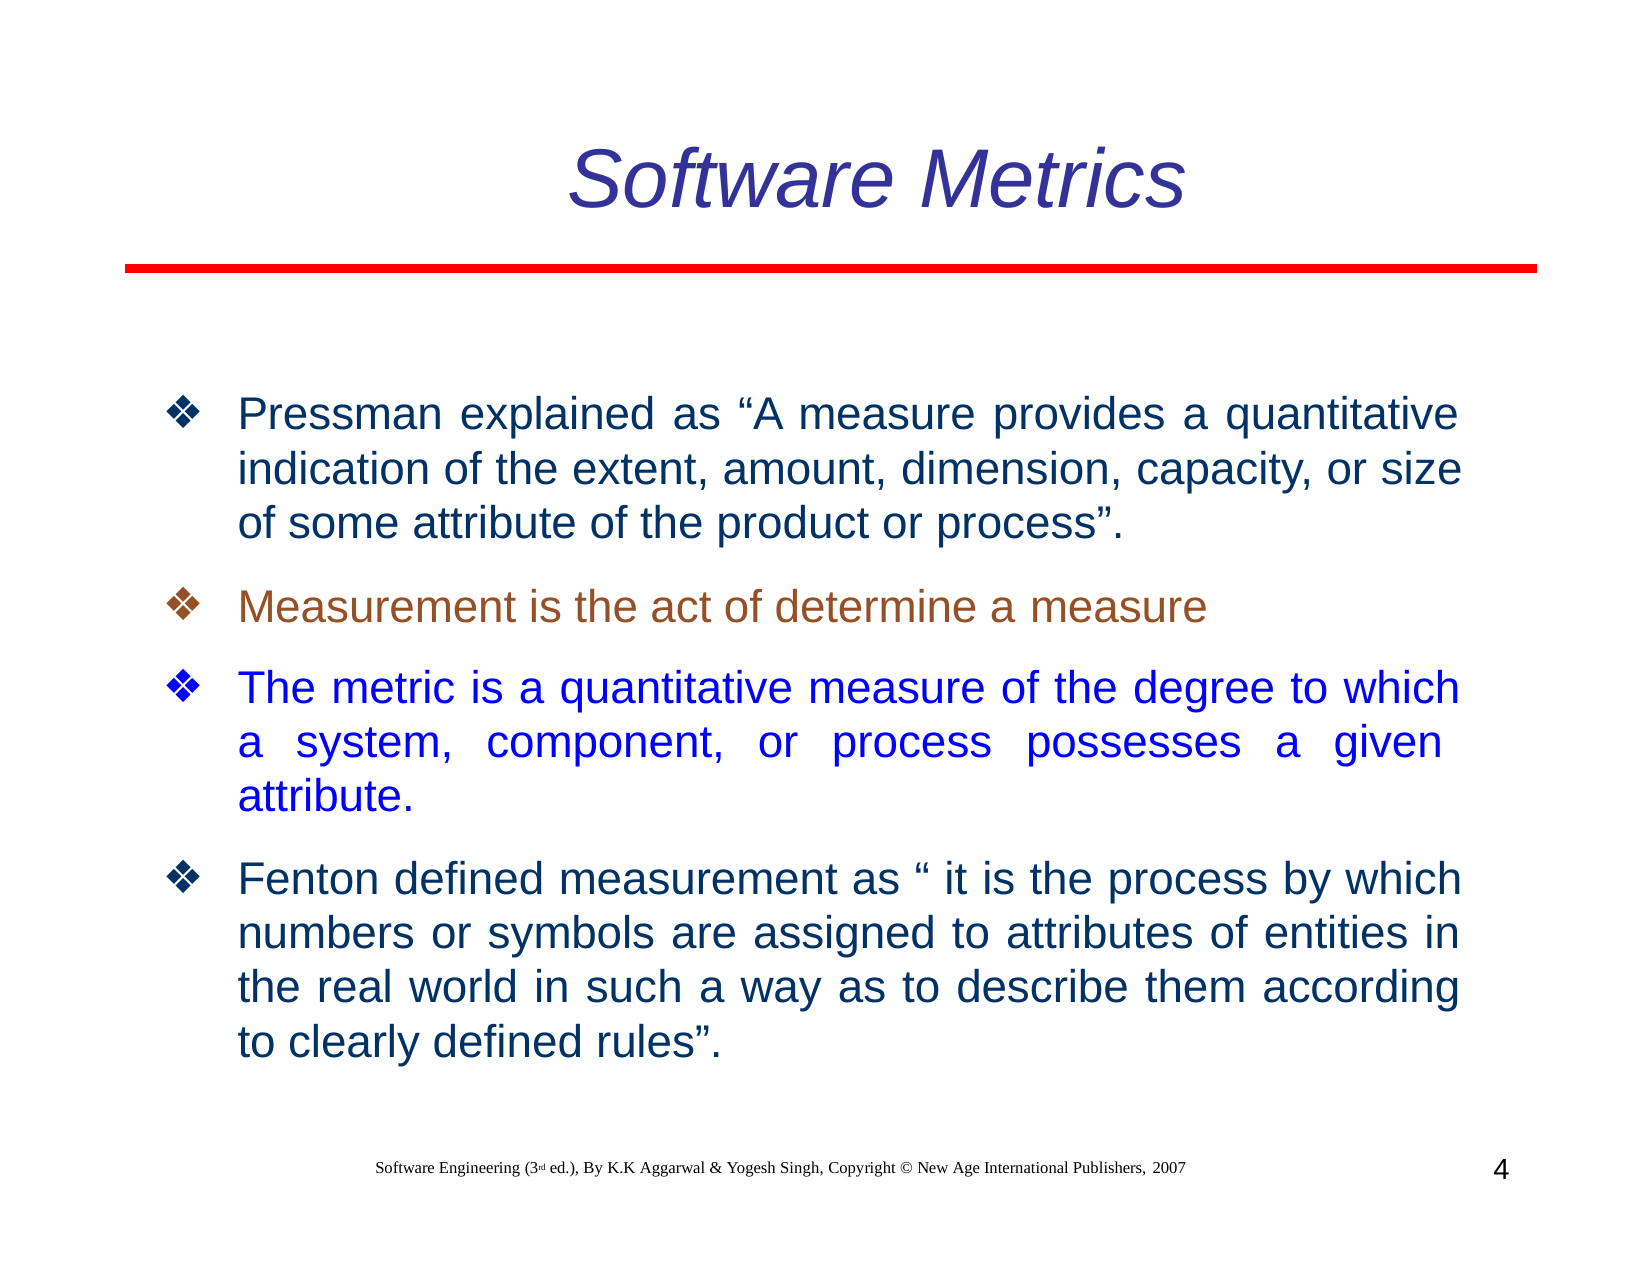

# Software Metrics

Pressman explained as “A measure provides a quantitative  indication of the extent, amount, dimension, capacity, or size  of some attribute of the product or process”.
Measurement is the act of determine a measure
The metric is a quantitative measure of the degree to which  a system, component, or process possesses a given  attribute.
Fenton defined measurement as “ it is the process by which  numbers or symbols are assigned to attributes of entities in  the real world in such a way as to describe them according  to clearly defined rules”.
4
Software Engineering (3rd  ed.), By K.K Aggarwal & Yogesh Singh, Copyright © New Age International Publishers, 2007